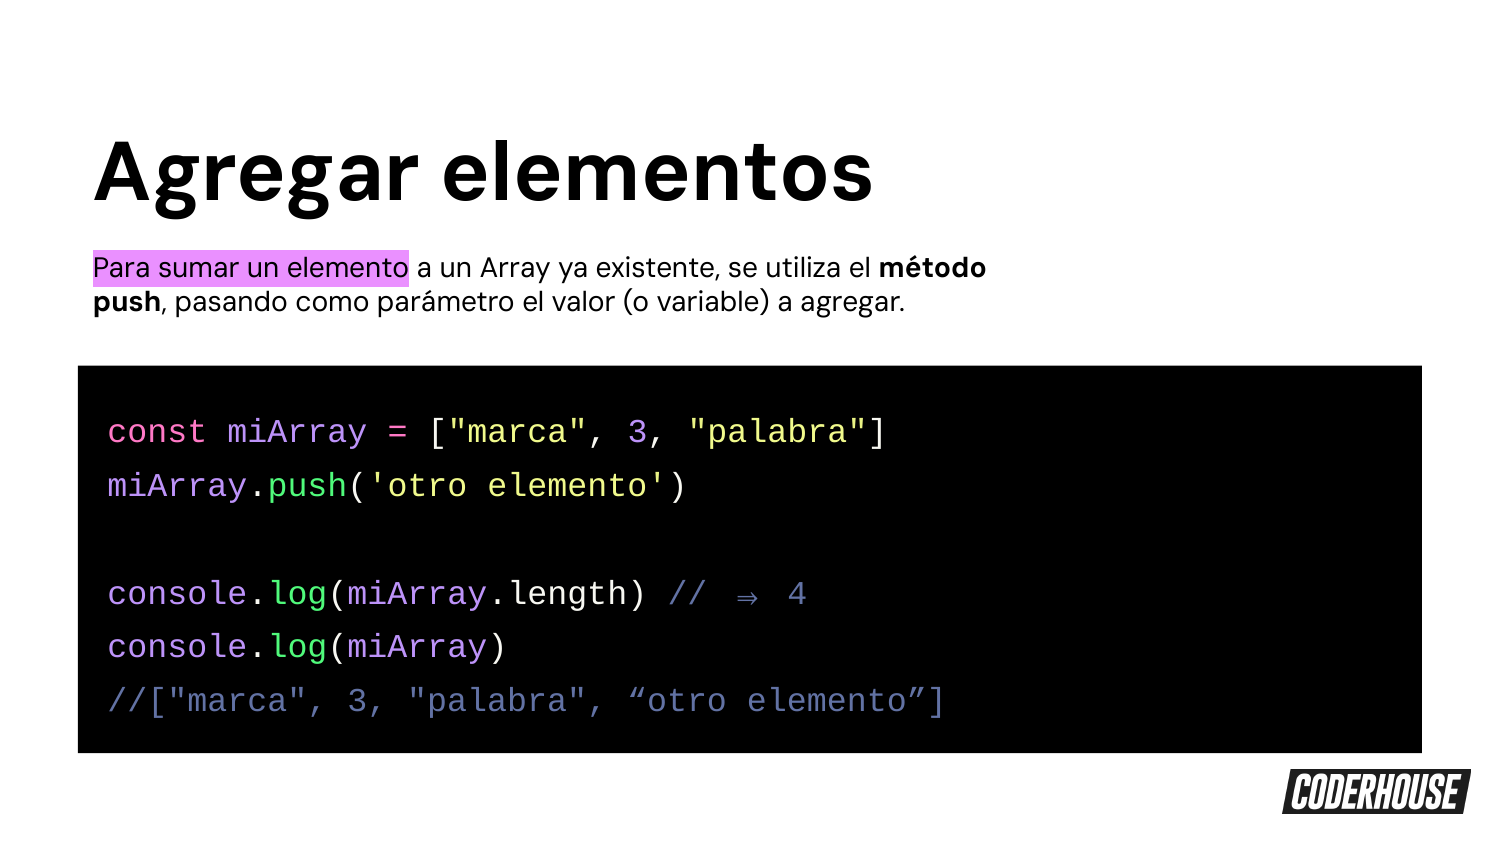

Agregar elementos
Para sumar un elemento a un Array ya existente, se utiliza el método push, pasando como parámetro el valor (o variable) a agregar.
const miArray = ["marca", 3, "palabra"]
miArray.push('otro elemento')

console.log(miArray.length) // ⇒ 4
console.log(miArray)
//["marca", 3, "palabra", “otro elemento”]